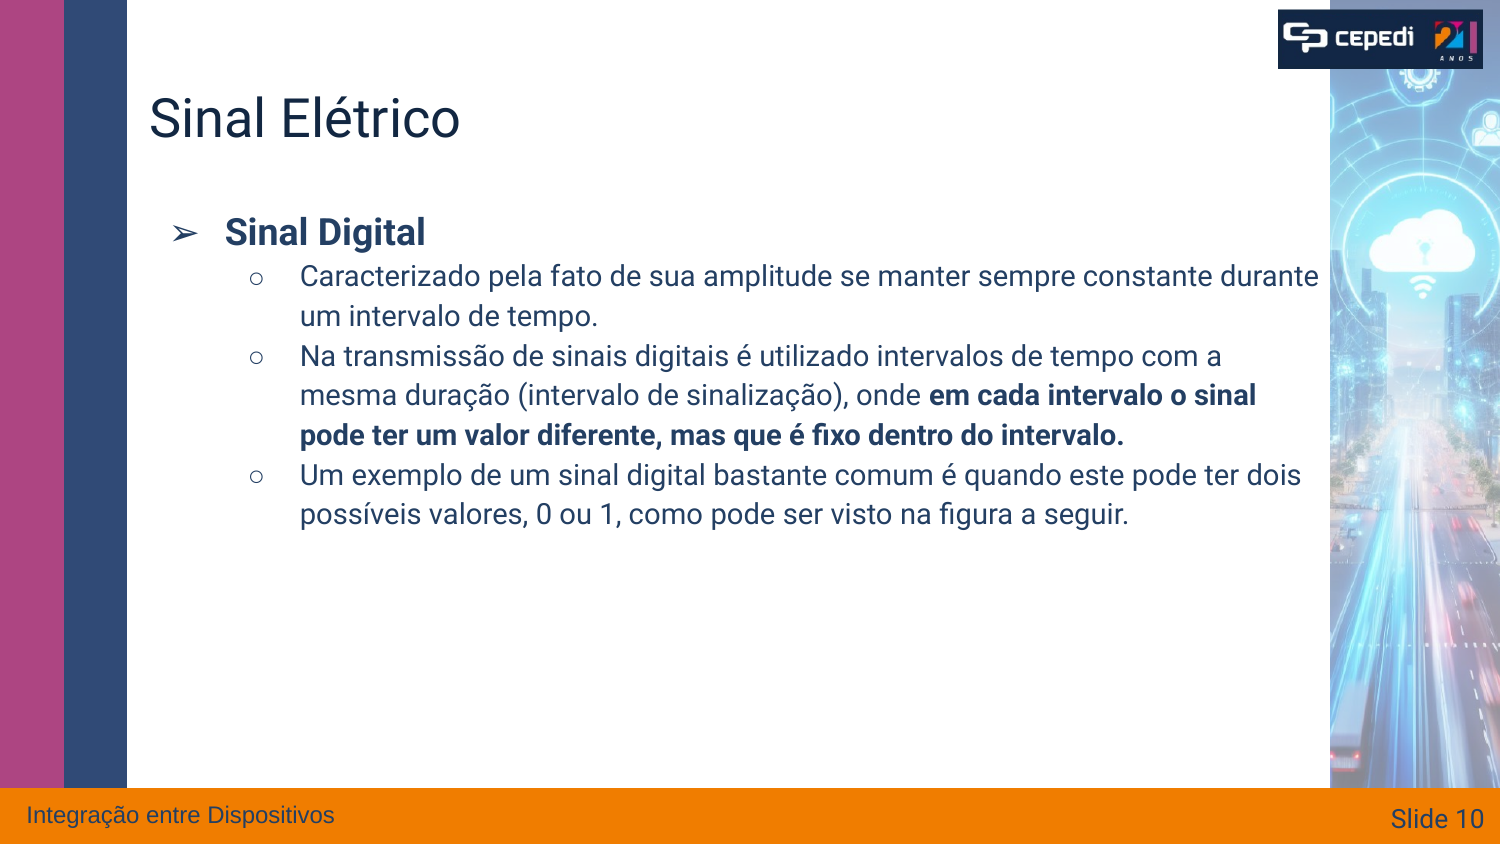

# Sinal Elétrico
Sinal Digital
Caracterizado pela fato de sua amplitude se manter sempre constante durante um intervalo de tempo.
Na transmissão de sinais digitais é utilizado intervalos de tempo com a mesma duração (intervalo de sinalização), onde em cada intervalo o sinal pode ter um valor diferente, mas que é fixo dentro do intervalo.
Um exemplo de um sinal digital bastante comum é quando este pode ter dois possíveis valores, 0 ou 1, como pode ser visto na figura a seguir.
Integração entre Dispositivos
Slide 10